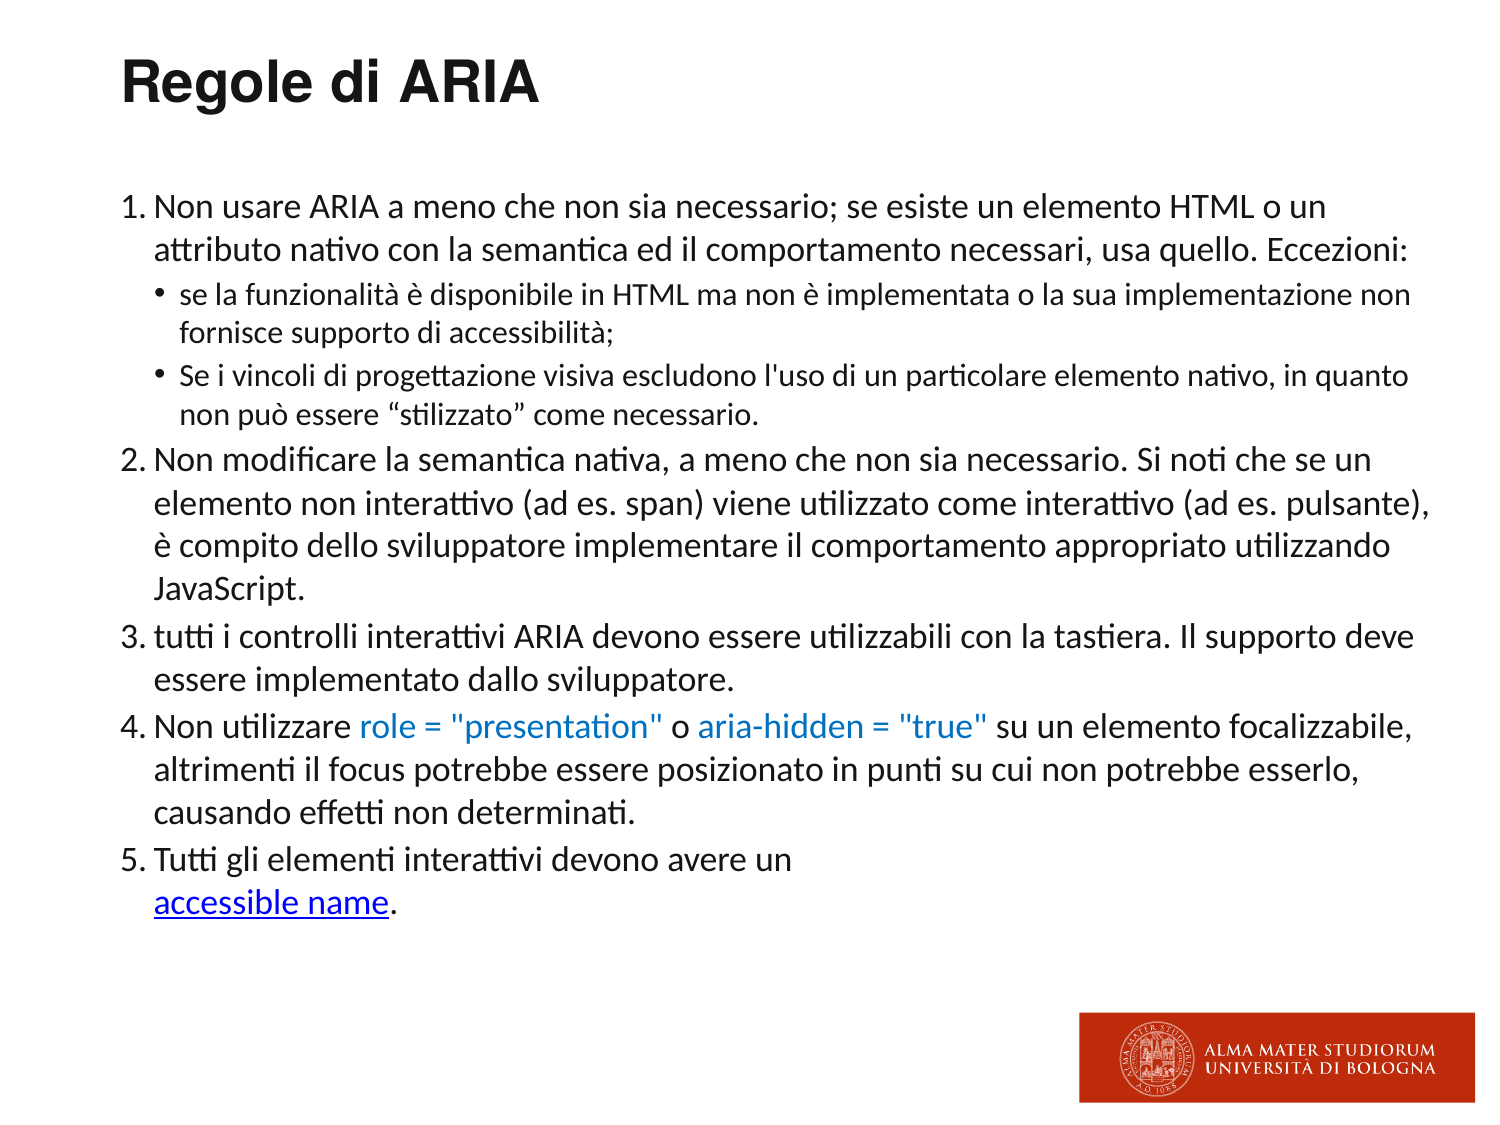

# Regole di ARIA
Non usare ARIA a meno che non sia necessario; se esiste un elemento HTML o un attributo nativo con la semantica ed il comportamento necessari, usa quello. Eccezioni:
se la funzionalità è disponibile in HTML ma non è implementata o la sua implementazione non fornisce supporto di accessibilità;
Se i vincoli di progettazione visiva escludono l'uso di un particolare elemento nativo, in quanto non può essere “stilizzato” come necessario.
Non modificare la semantica nativa, a meno che non sia necessario. Si noti che se un elemento non interattivo (ad es. span) viene utilizzato come interattivo (ad es. pulsante), è compito dello sviluppatore implementare il comportamento appropriato utilizzando JavaScript.
tutti i controlli interattivi ARIA devono essere utilizzabili con la tastiera. Il supporto deve essere implementato dallo sviluppatore.
Non utilizzare role = "presentation" o aria-hidden = "true" su un elemento focalizzabile, altrimenti il focus potrebbe essere posizionato in punti su cui non potrebbe esserlo, causando effetti non determinati.
Tutti gli elementi interattivi devono avere un
accessible name.